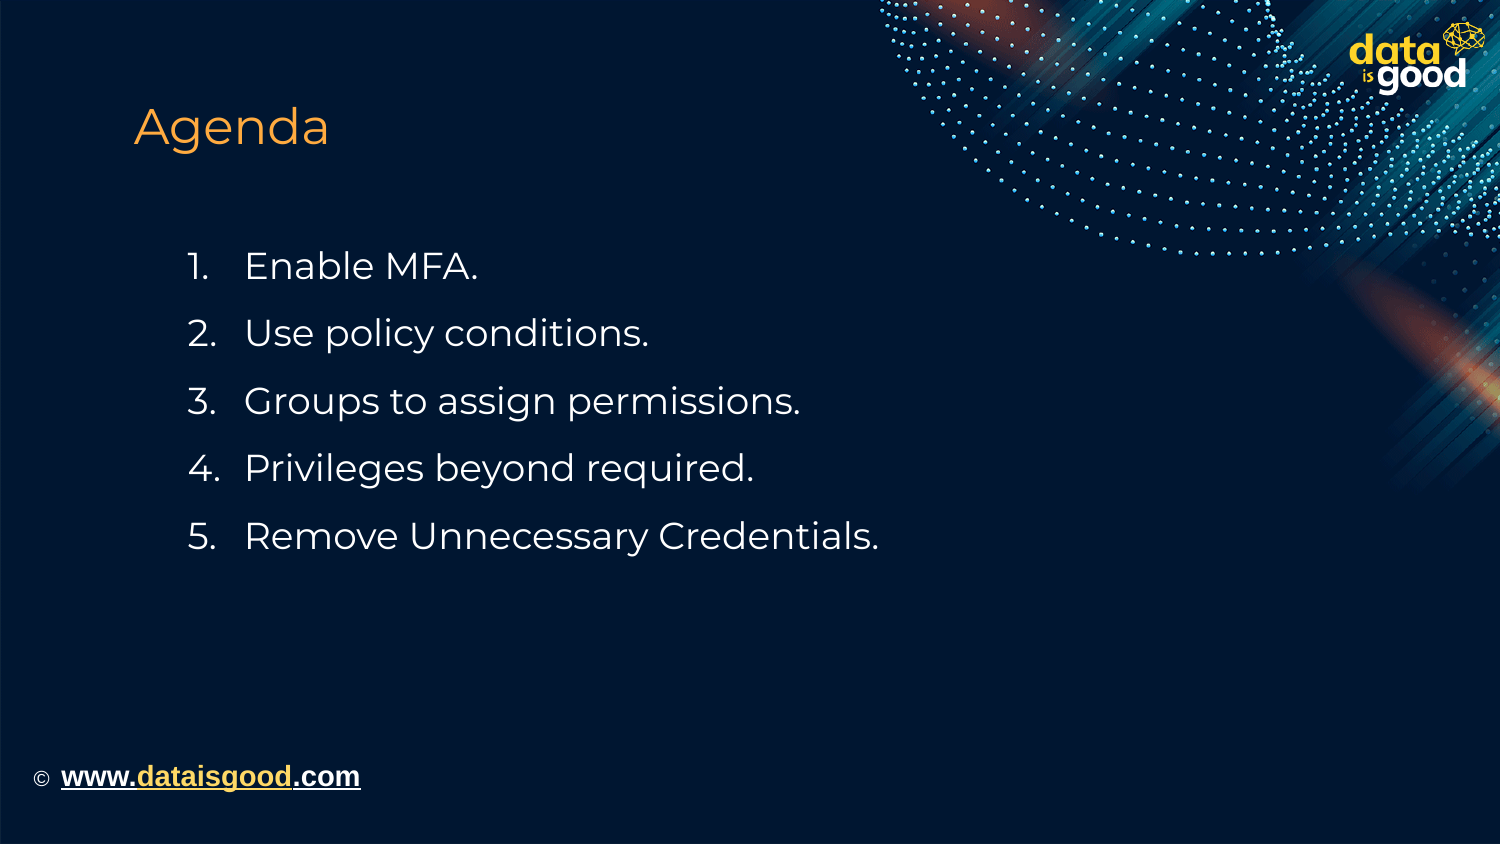

# Agenda
Enable MFA.
Use policy conditions.
Groups to assign permissions.
Privileges beyond required.
Remove Unnecessary Credentials.